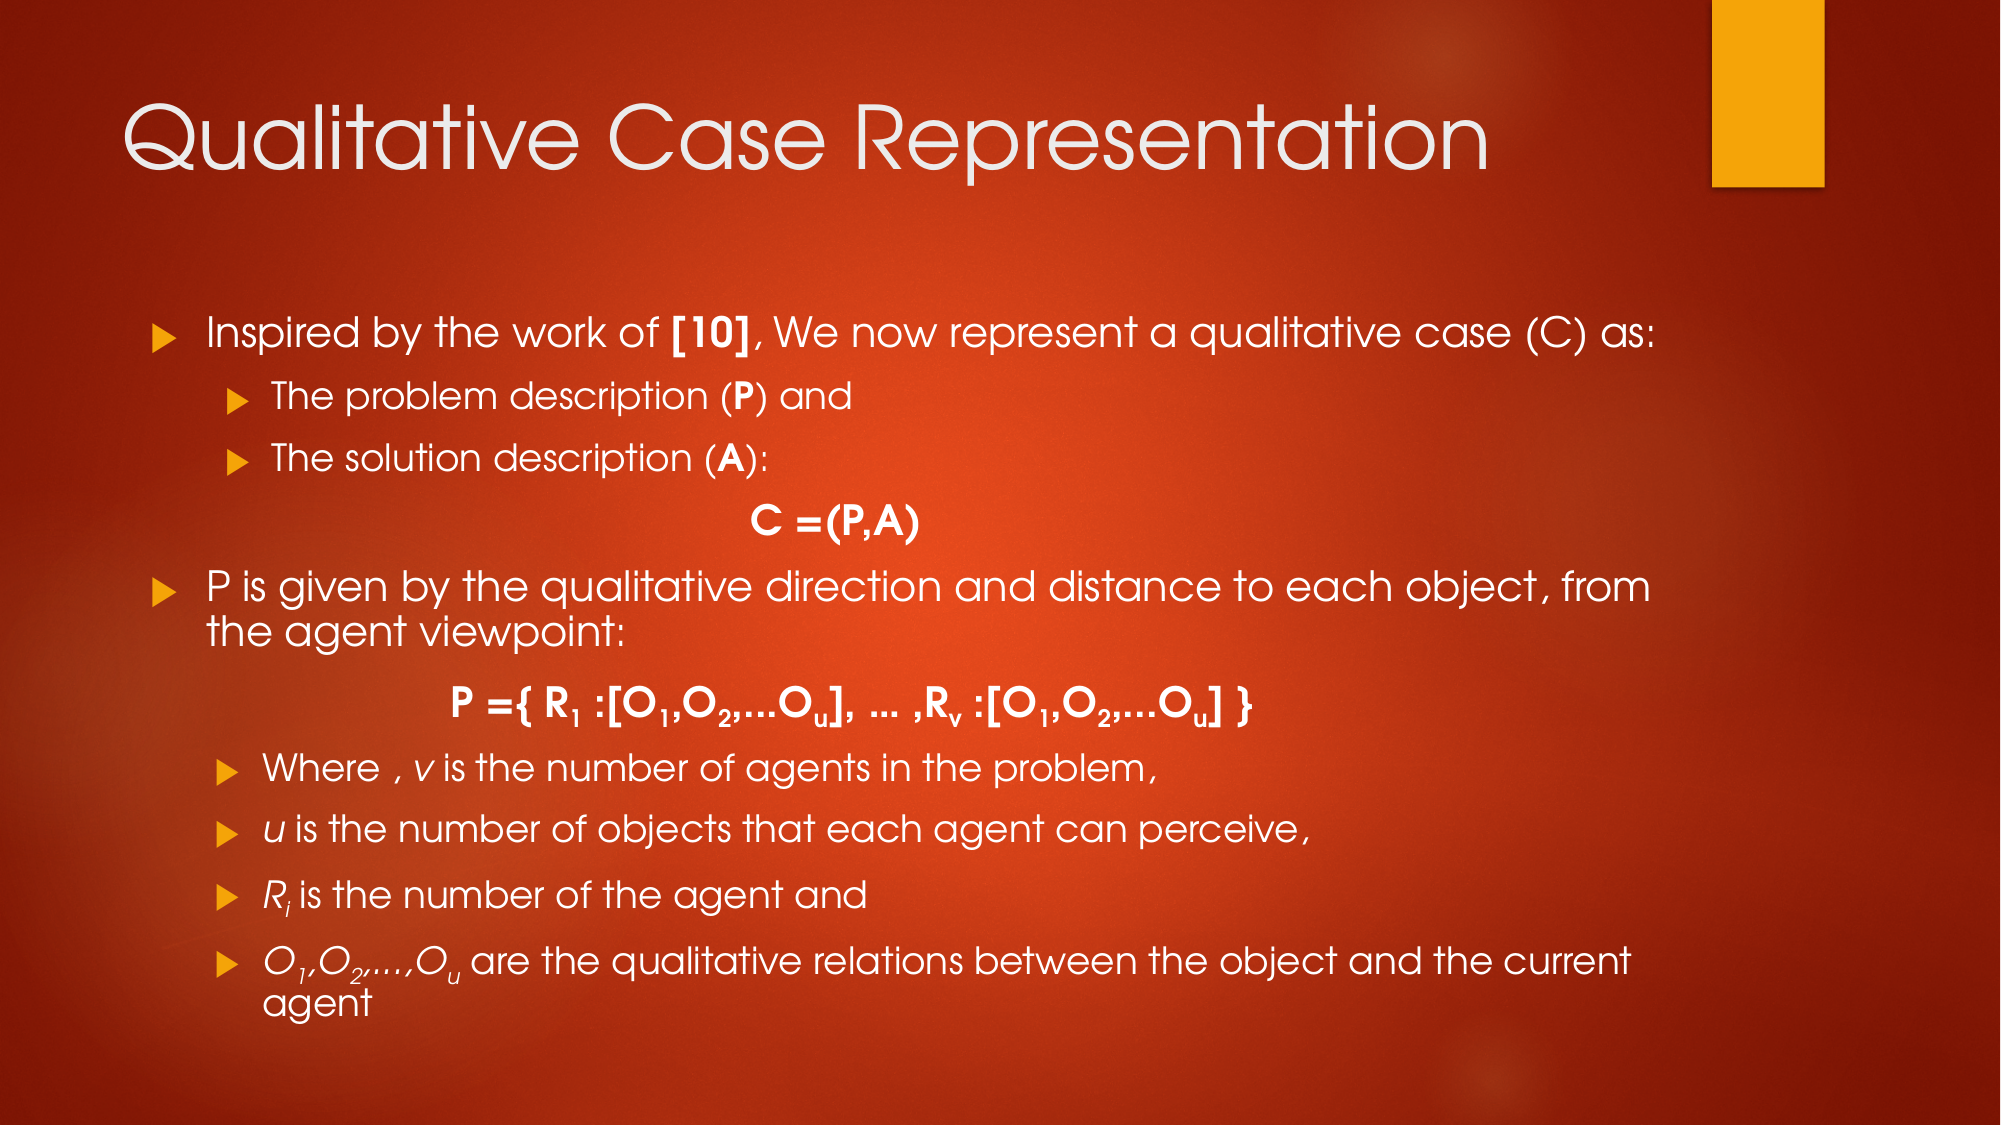

# Qualitative Case Representation
Inspired by the work of [10], We now represent a qualitative case (C) as:
The problem description (P) and
The solution description (A):
C =(P,A)
P is given by the qualitative direction and distance to each object, from the agent viewpoint:
P ={ R1 :[O1,O2,...Ou], … ,Rv :[O1,O2,...Ou] }
Where , v is the number of agents in the problem,
u is the number of objects that each agent can perceive,
Ri is the number of the agent and
O1,O2,...,Ou are the qualitative relations between the object and the current agent